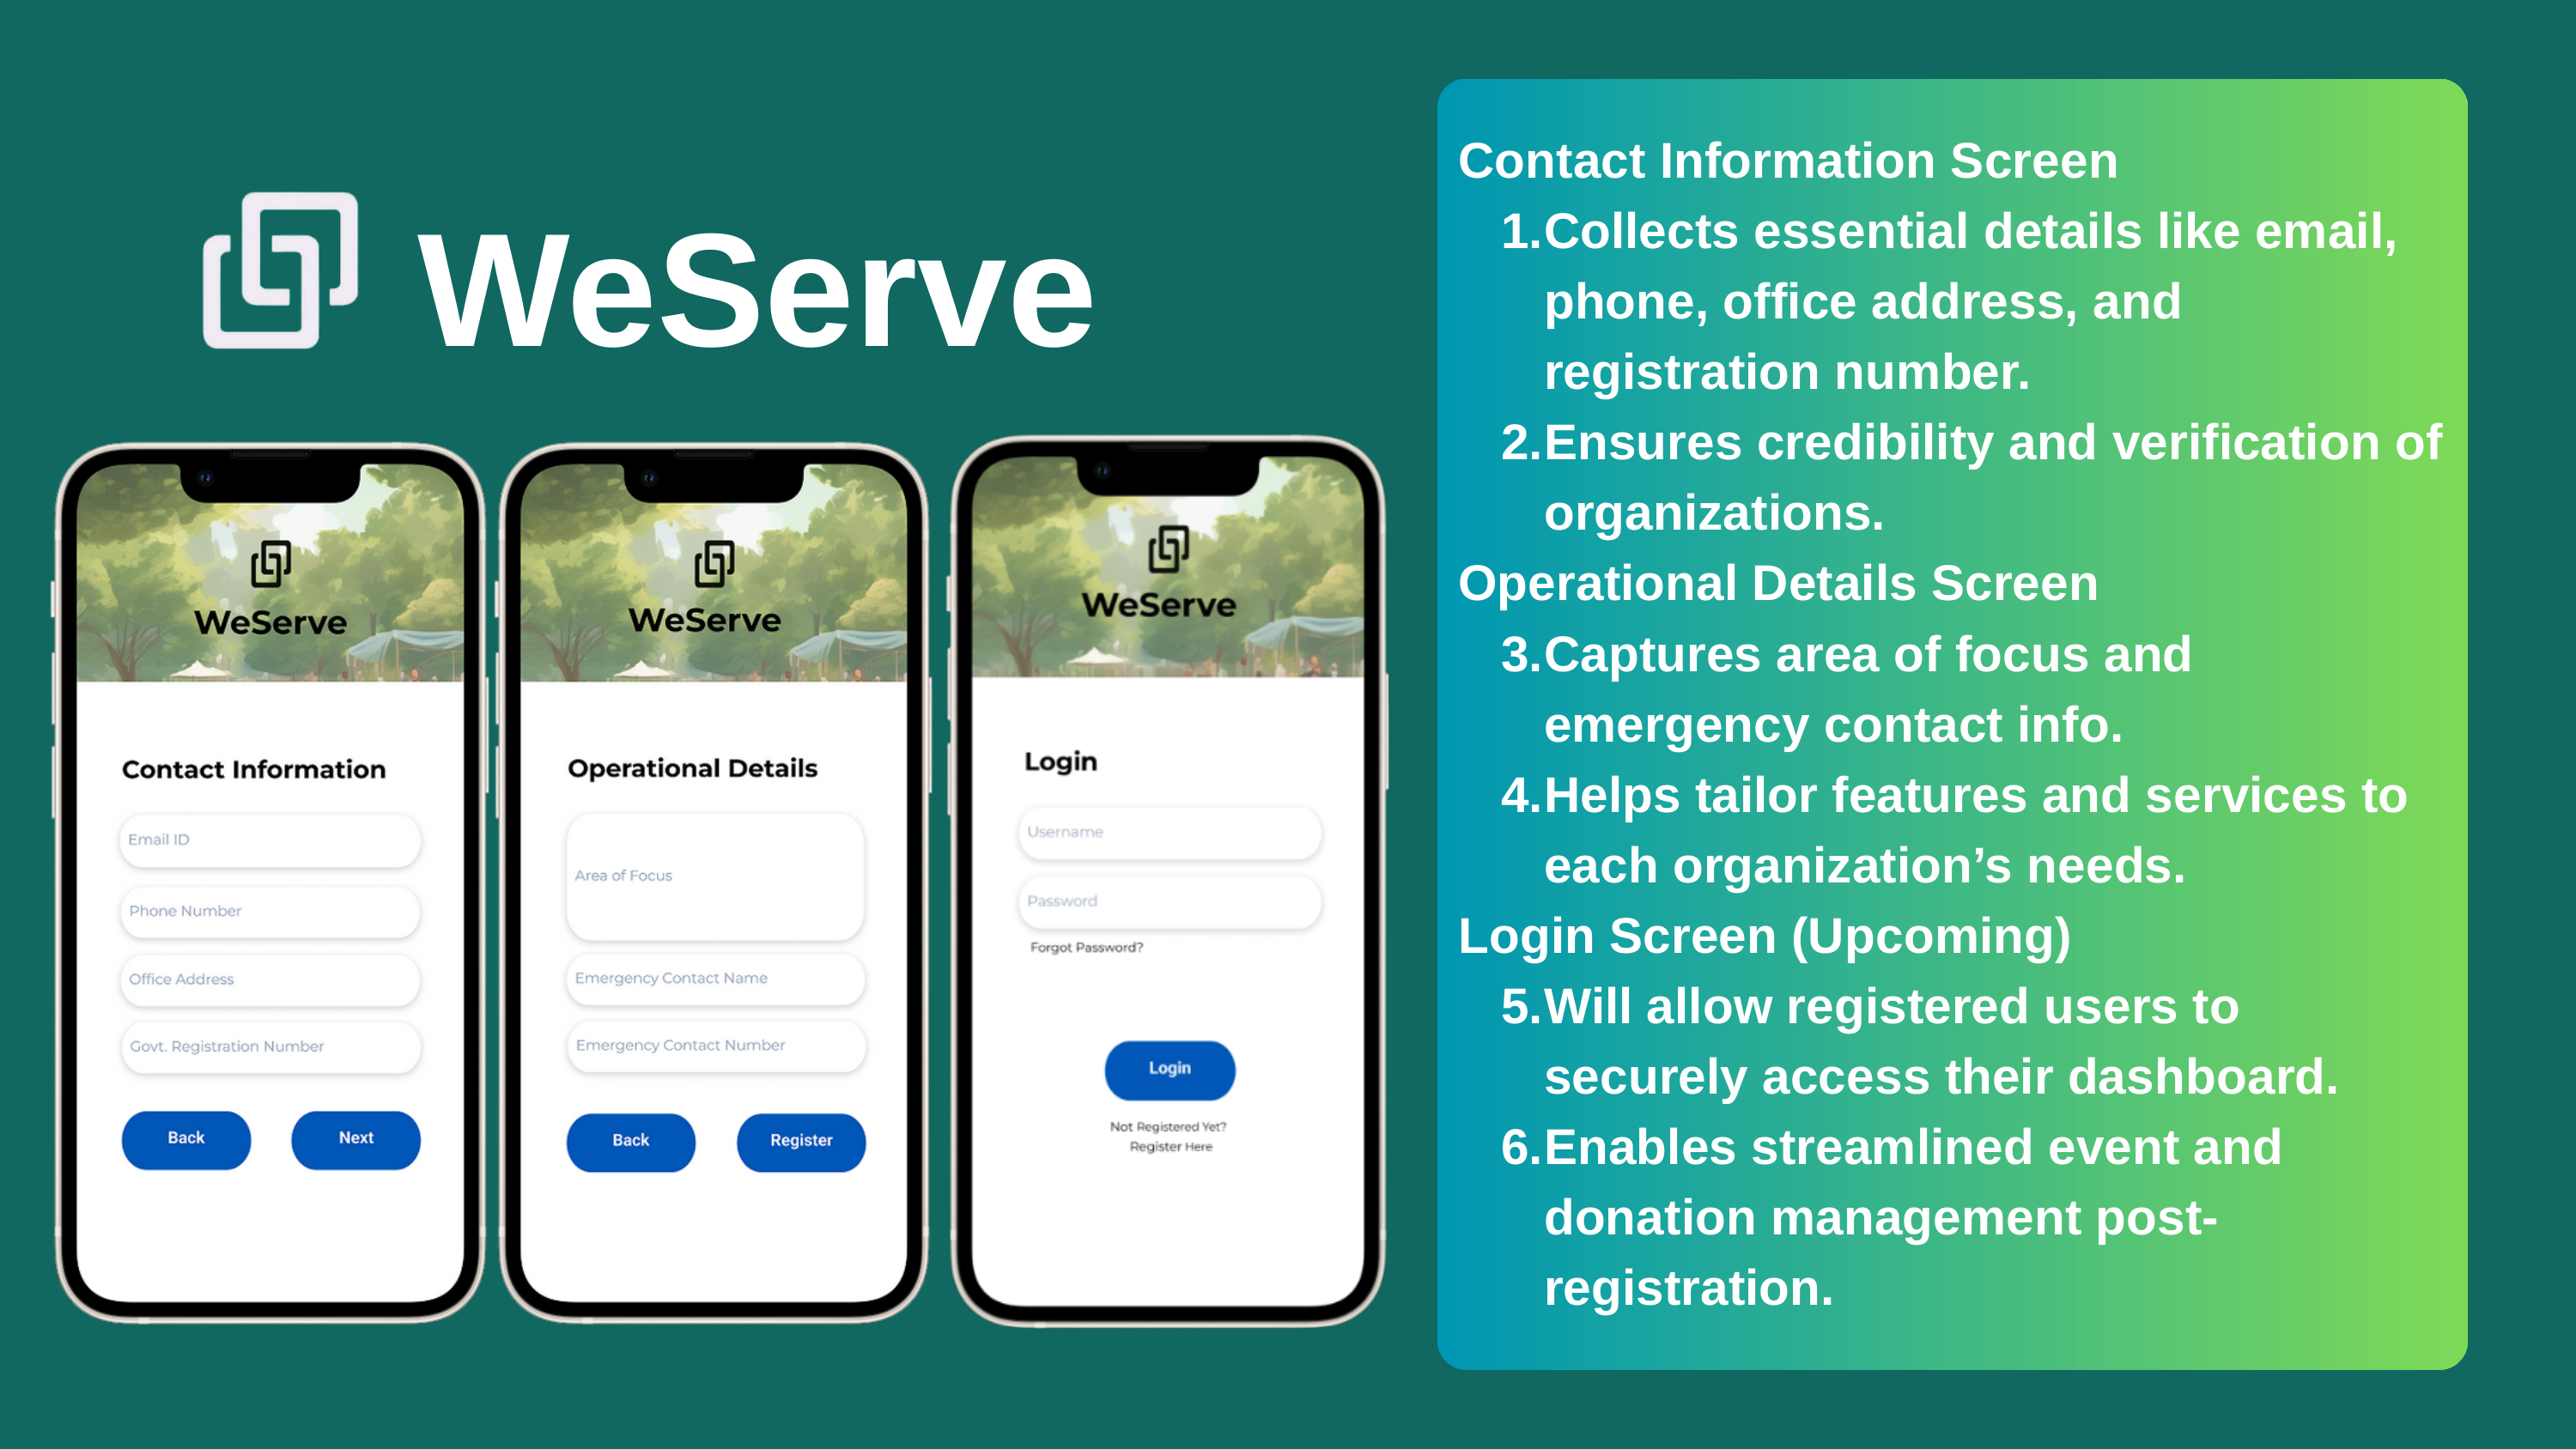

WeServe

Contact Information Screen
Collects essential details like email, phone, office address, and registration number.
Ensures credibility and verification of organizations.
Operational Details Screen
Captures area of focus and emergency contact info.
Helps tailor features and services to each organization’s needs.
Login Screen (Upcoming)
Will allow registered users to securely access their dashboard.
Enables streamlined event and donation management post-registration.